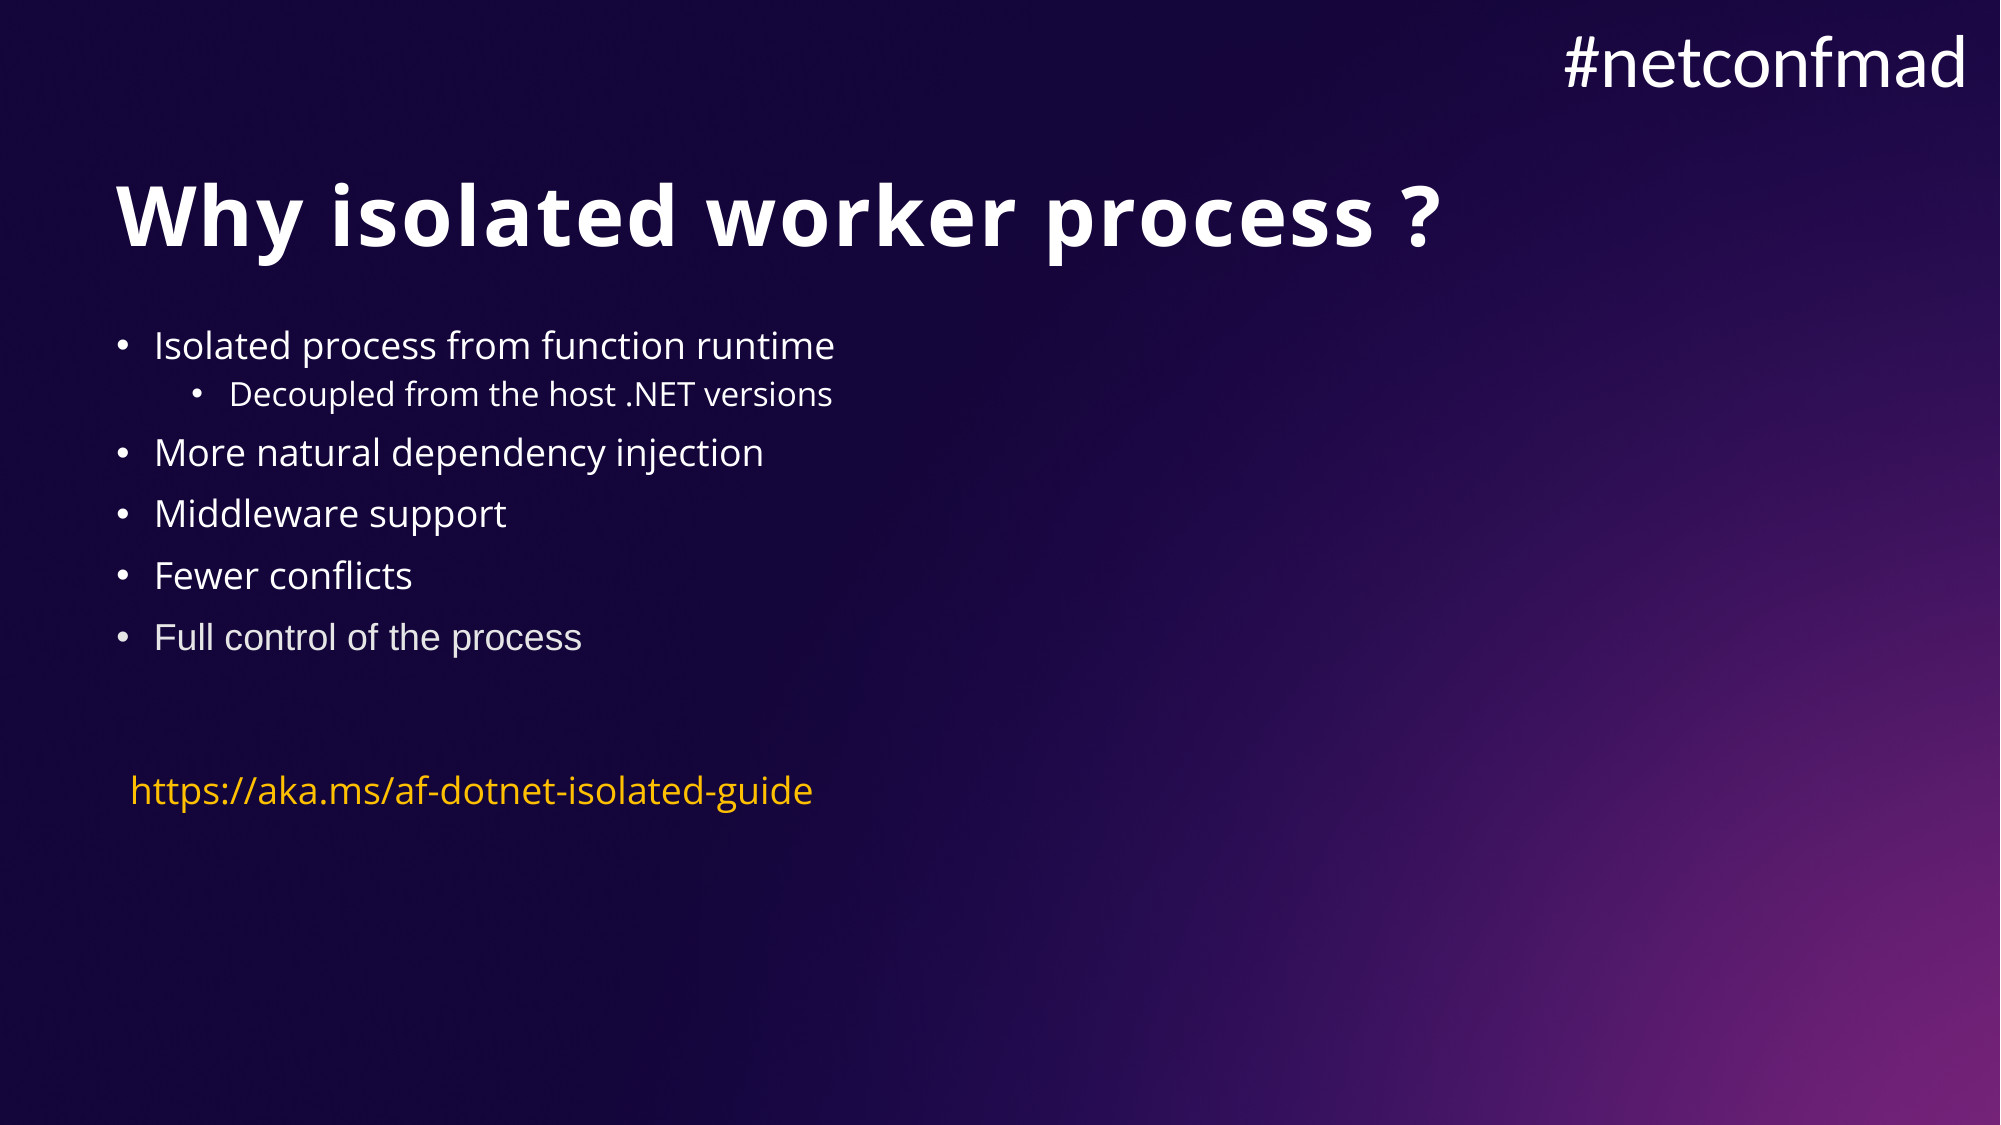

Why isolated worker process ?
Isolated process from function runtime
Decoupled from the host .NET versions
More natural dependency injection
Middleware support
Fewer conflicts
Full control of the process

https://aka.ms/af-dotnet-isolated-guide